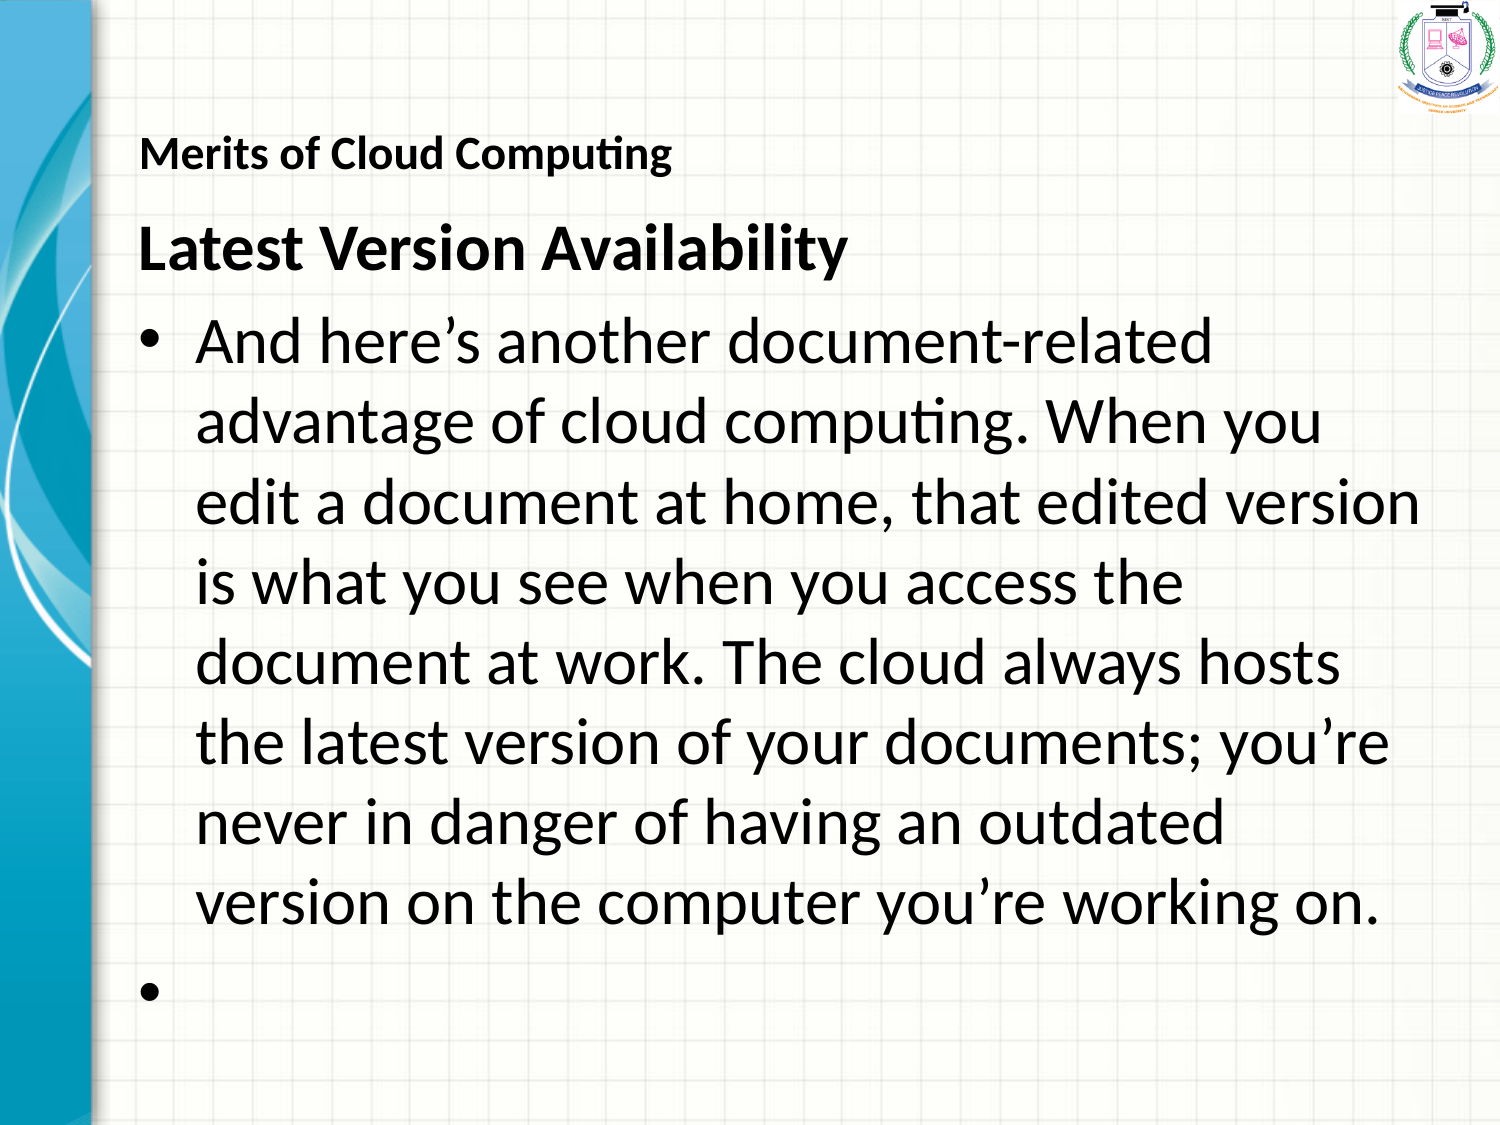

# Merits of Cloud Computing
Latest Version Availability
And here’s another document-related advantage of cloud computing. When you edit a document at home, that edited version is what you see when you access the document at work. The cloud always hosts the latest version of your documents; you’re never in danger of having an outdated version on the computer you’re working on.